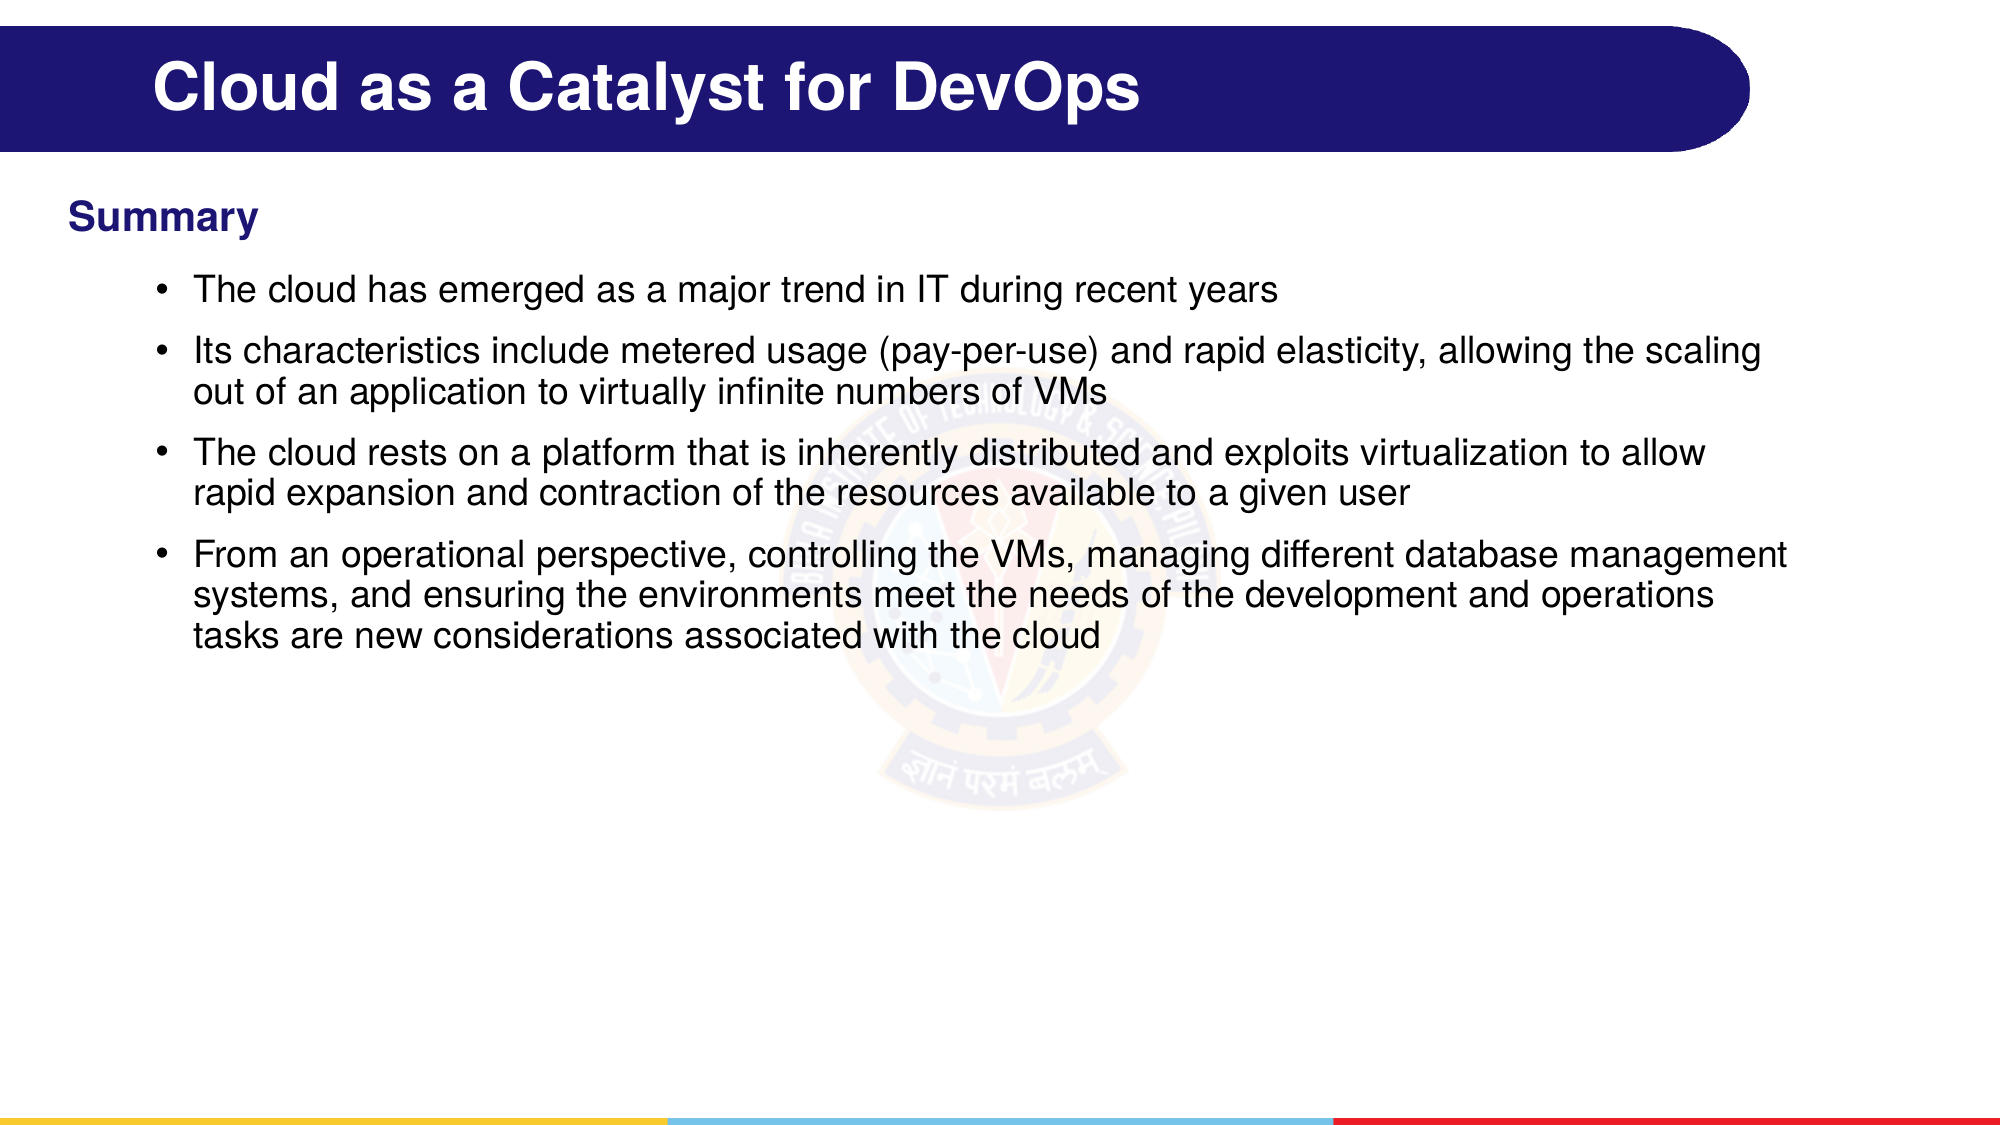

# Cloud as a Catalyst for DevOps
Summary
The cloud has emerged as a major trend in IT during recent years
Its characteristics include metered usage (pay-per-use) and rapid elasticity, allowing the scaling out of an application to virtually infinite numbers of VMs
The cloud rests on a platform that is inherently distributed and exploits virtualization to allow rapid expansion and contraction of the resources available to a given user
From an operational perspective, controlling the VMs, managing different database management systems, and ensuring the environments meet the needs of the development and operations tasks are new considerations associated with the cloud